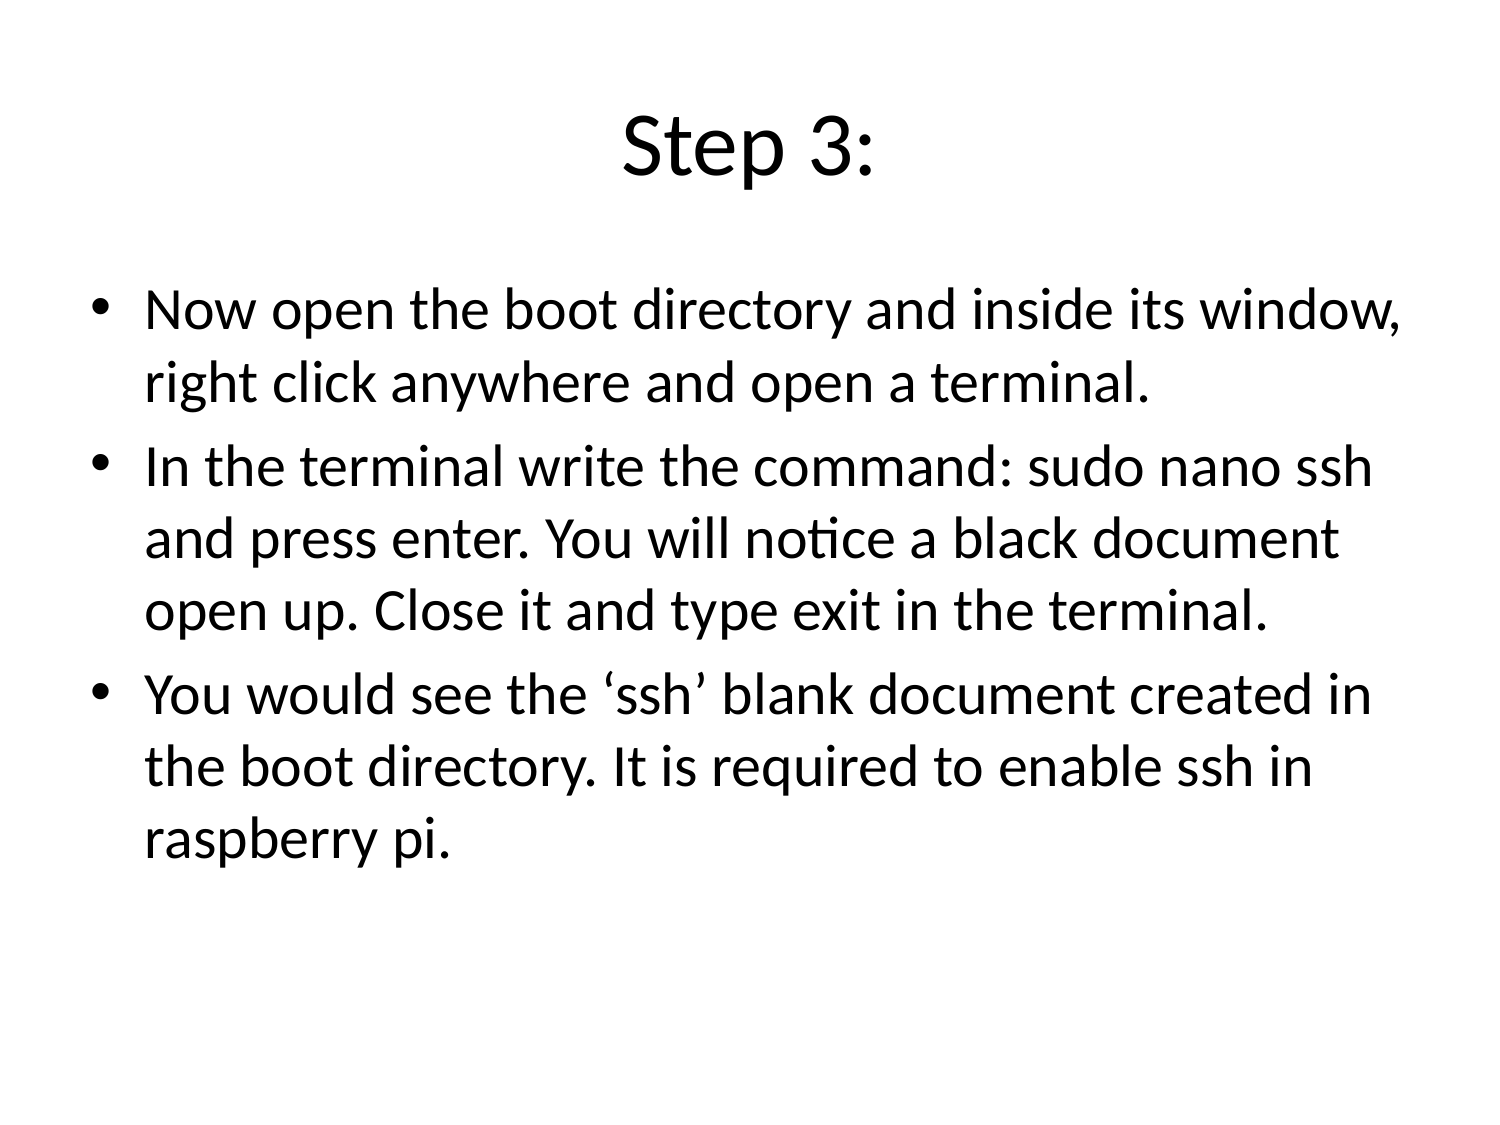

# Step 3:
Now open the boot directory and inside its window, right click anywhere and open a terminal.
In the terminal write the command: sudo nano ssh and press enter. You will notice a black document open up. Close it and type exit in the terminal.
You would see the ‘ssh’ blank document created in the boot directory. It is required to enable ssh in raspberry pi.